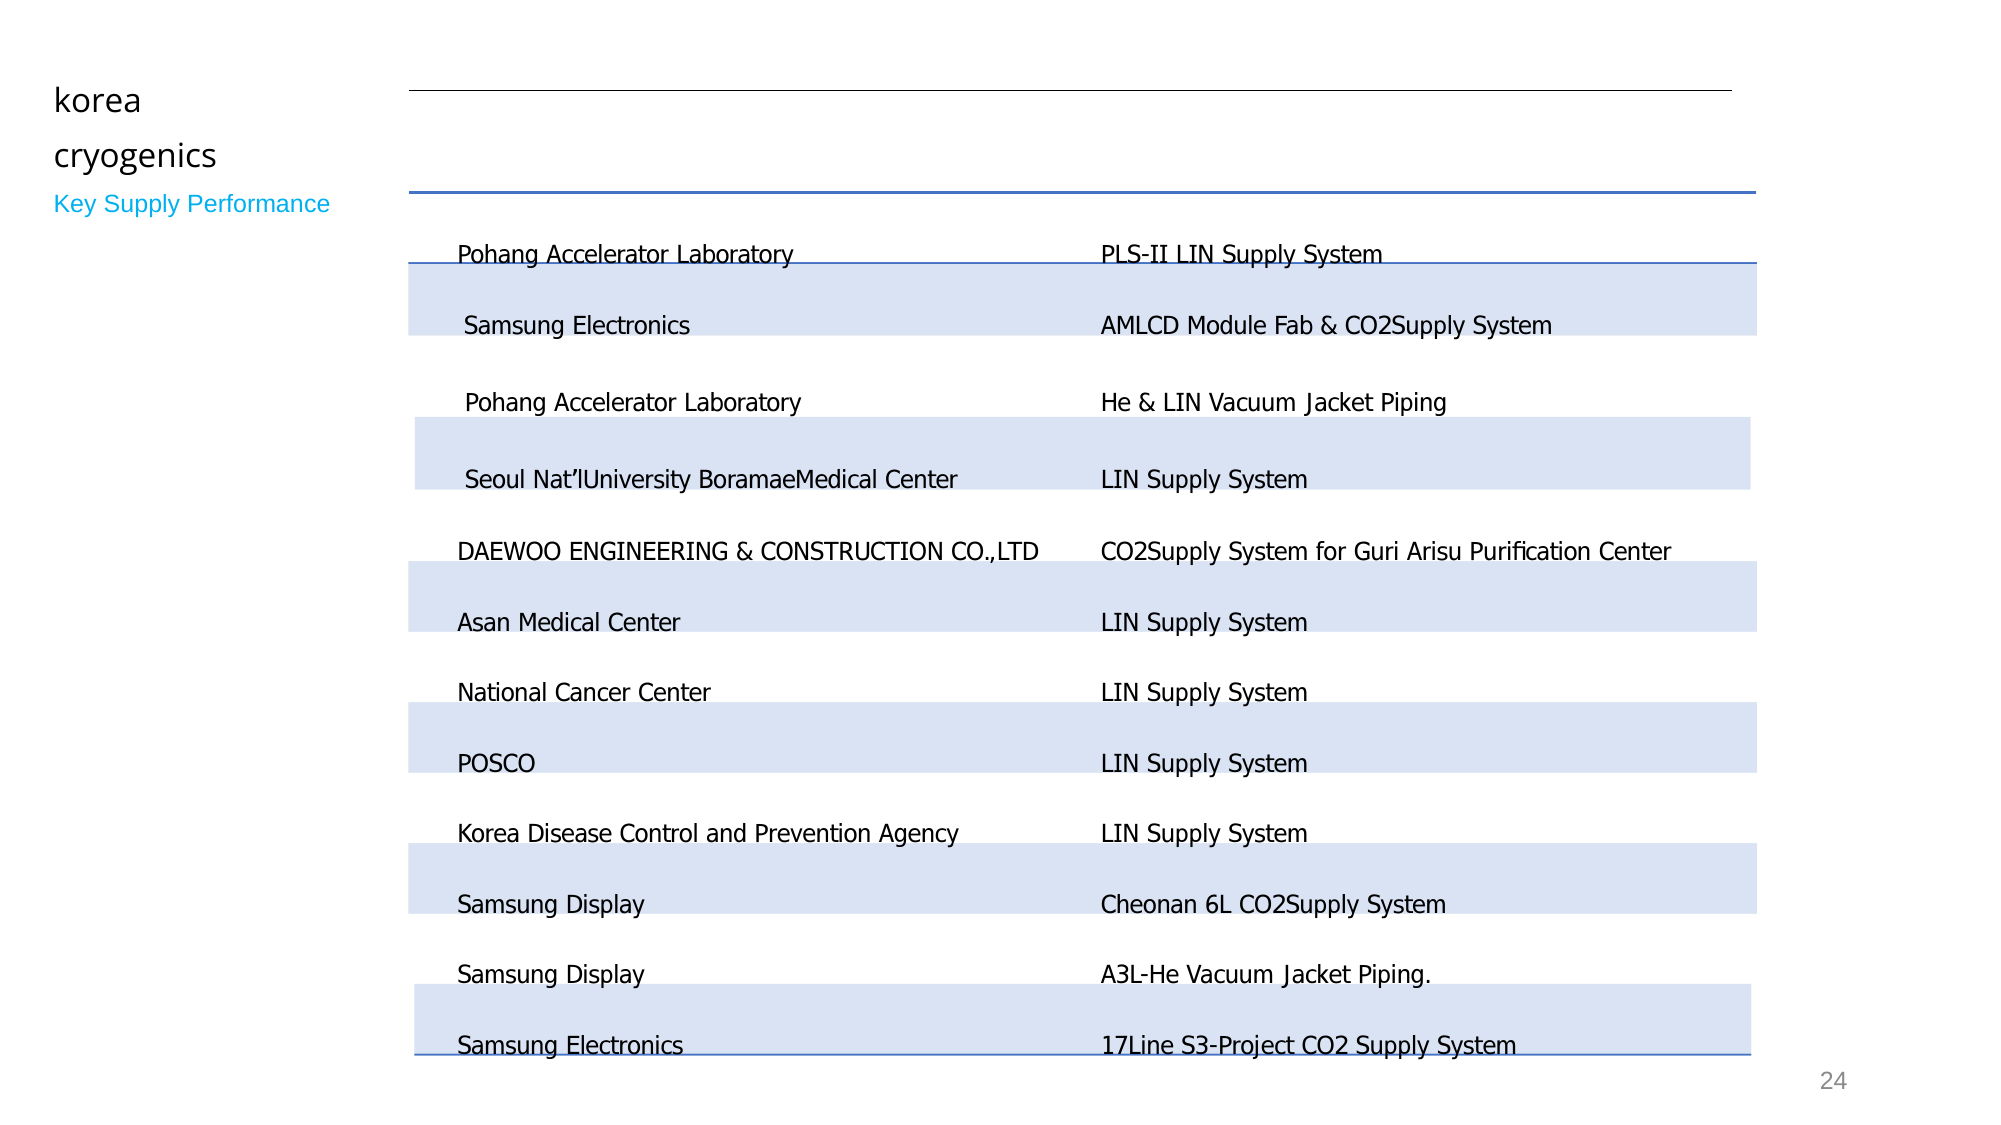

korea cryogenics

Key Supply Performance

Pohang Accelerator Laboratory
PLS-II LIN Supply System

Samsung Electronics
AMLCD Module Fab & CO2Supply System
Pohang Accelerator Laboratory
He & LIN Vacuum Jacket Piping

Seoul Nat’lUniversity BoramaeMedical Center
LIN Supply System
CO2Supply System for Guri Arisu Purification Center
DAEWOO ENGINEERING & CONSTRUCTION CO.,LTD

Asan Medical Center
LIN Supply System
National Cancer Center
LIN Supply System

POSCO
LIN Supply System
Korea Disease Control and Prevention Agency
LIN Supply System

Samsung Display
Cheonan 6L CO2Supply System
Samsung Display
A3L-He Vacuum Jacket Piping.

Samsung Electronics
17Line S3-Project CO2 Supply System
24